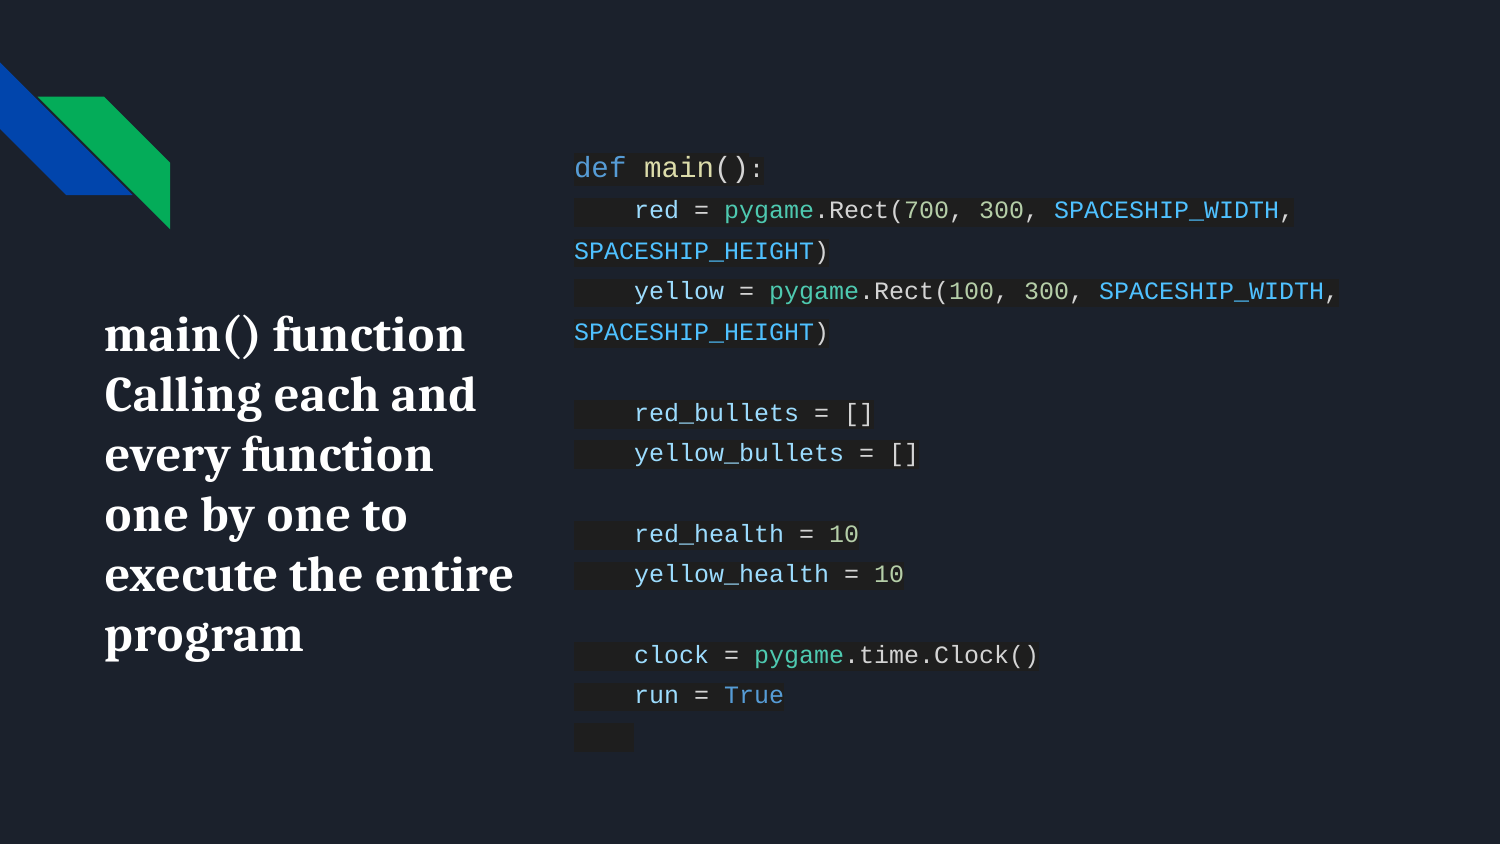

def main():
    red = pygame.Rect(700, 300, SPACESHIP_WIDTH, SPACESHIP_HEIGHT)
    yellow = pygame.Rect(100, 300, SPACESHIP_WIDTH, SPACESHIP_HEIGHT)

    red_bullets = []
    yellow_bullets = []

    red_health = 10
    yellow_health = 10

    clock = pygame.time.Clock()
    run = True

# main() function
Calling each and every function one by one to execute the entire program